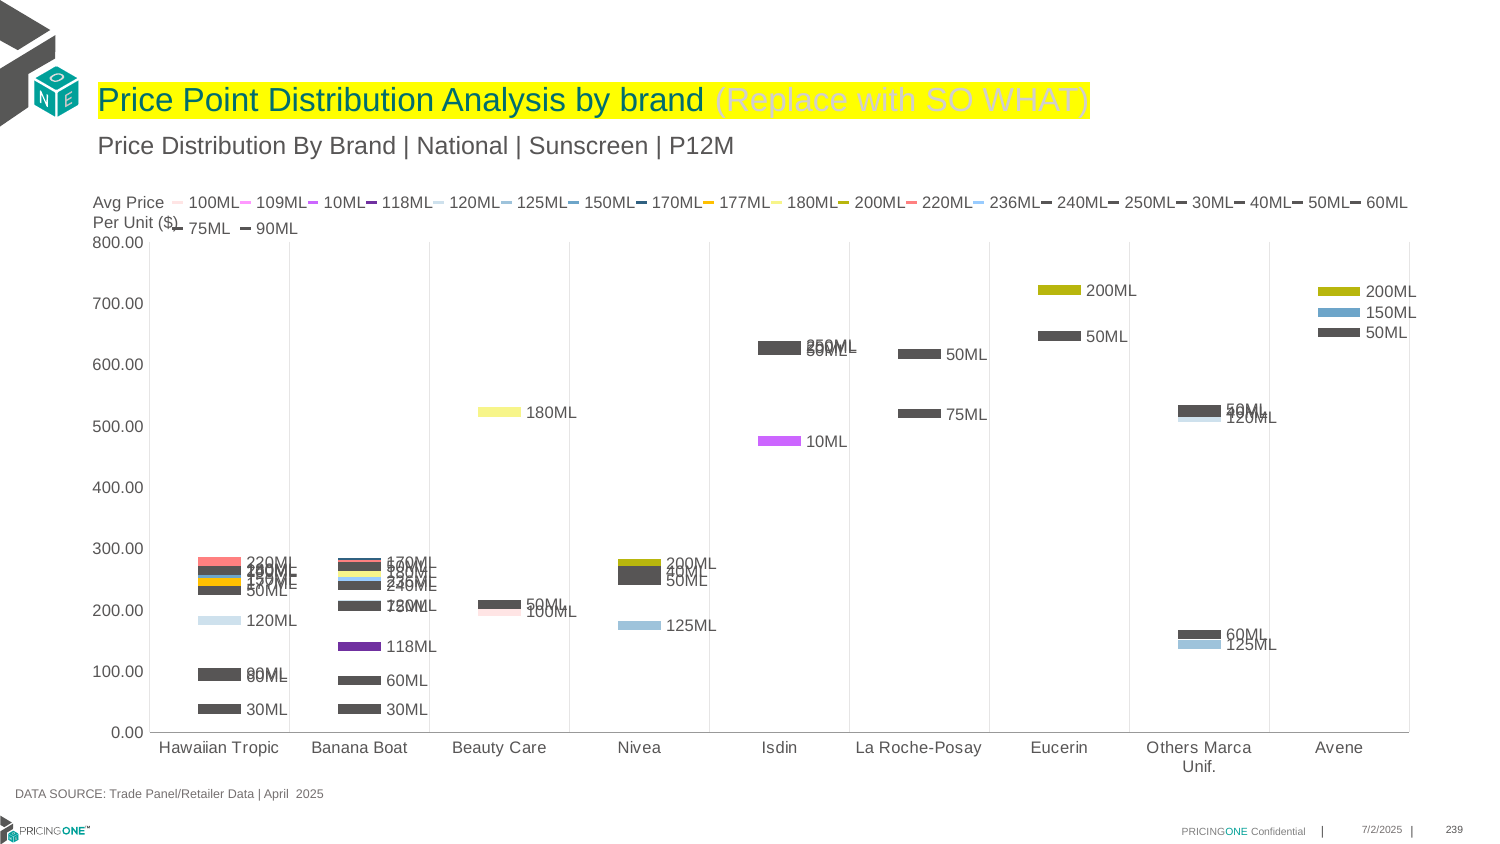

# Price Point Distribution Analysis by brand (Replace with SO WHAT)
Price Distribution By Brand | National | Sunscreen | P12M

### Chart

| Category | 100ML | 109ML | 10ML | 118ML | 120ML | 125ML | 150ML | 170ML | 177ML | 180ML | 200ML | 220ML | 236ML | 240ML | 250ML | 30ML | 40ML | 50ML | 60ML | 75ML | 90ML |
|---|---|---|---|---|---|---|---|---|---|---|---|---|---|---|---|---|---|---|---|---|---|
| Hawaiian Tropic | 263.2381 | None | None | None | 182.4925 | None | 249.4224 | None | 243.706 | 266.5653 | None | 277.8749 | None | 264.1204 | None | 38.1935 | None | 231.5438 | 91.6395 | None | 97.1149 |
| Banana Boat | None | None | None | 139.9872 | 208.25 | None | None | 276.7651 | None | 261.0556 | None | 273.7487 | 246.5099 | 239.5329 | None | 38.3008 | None | 270.2126 | 84.8929 | 206.1407 | None |
| Beauty Care | 197.2434 | None | None | None | None | None | None | None | None | 522.2895 | None | None | None | None | None | None | None | 208.5341 | None | None | None |
| Nivea | None | None | None | None | None | 174.7715 | 271.4586 | None | None | None | 275.4948 | None | None | None | None | None | 263.0861 | 248.5054 | None | None | None |
| Isdin | None | None | 475.407 | None | None | None | None | None | None | None | 628.532 | None | None | None | 631.3905 | None | None | 622.7653 | None | None | None |
| La Roche-Posay | None | None | None | None | None | None | None | None | None | None | None | None | None | None | None | None | None | 617.0494 | None | 519.7577 | None |
| Eucerin | None | None | None | None | None | None | None | None | None | None | 721.5475 | None | None | None | None | None | None | 646.5661 | None | None | None |
| Others Marca Unif. | None | None | None | None | 513.2976 | 143.3503 | None | None | None | None | None | None | None | None | None | None | 522.3862 | 526.5017 | 159.3224 | None | None |
| Avene | None | None | None | None | None | None | 684.7576 | None | None | None | 719.3838 | None | None | None | None | None | None | 652.1459 | None | None | None |
Avg Price
Per Unit ($)
DATA SOURCE: Trade Panel/Retailer Data | April  2025
7/2/2025
239